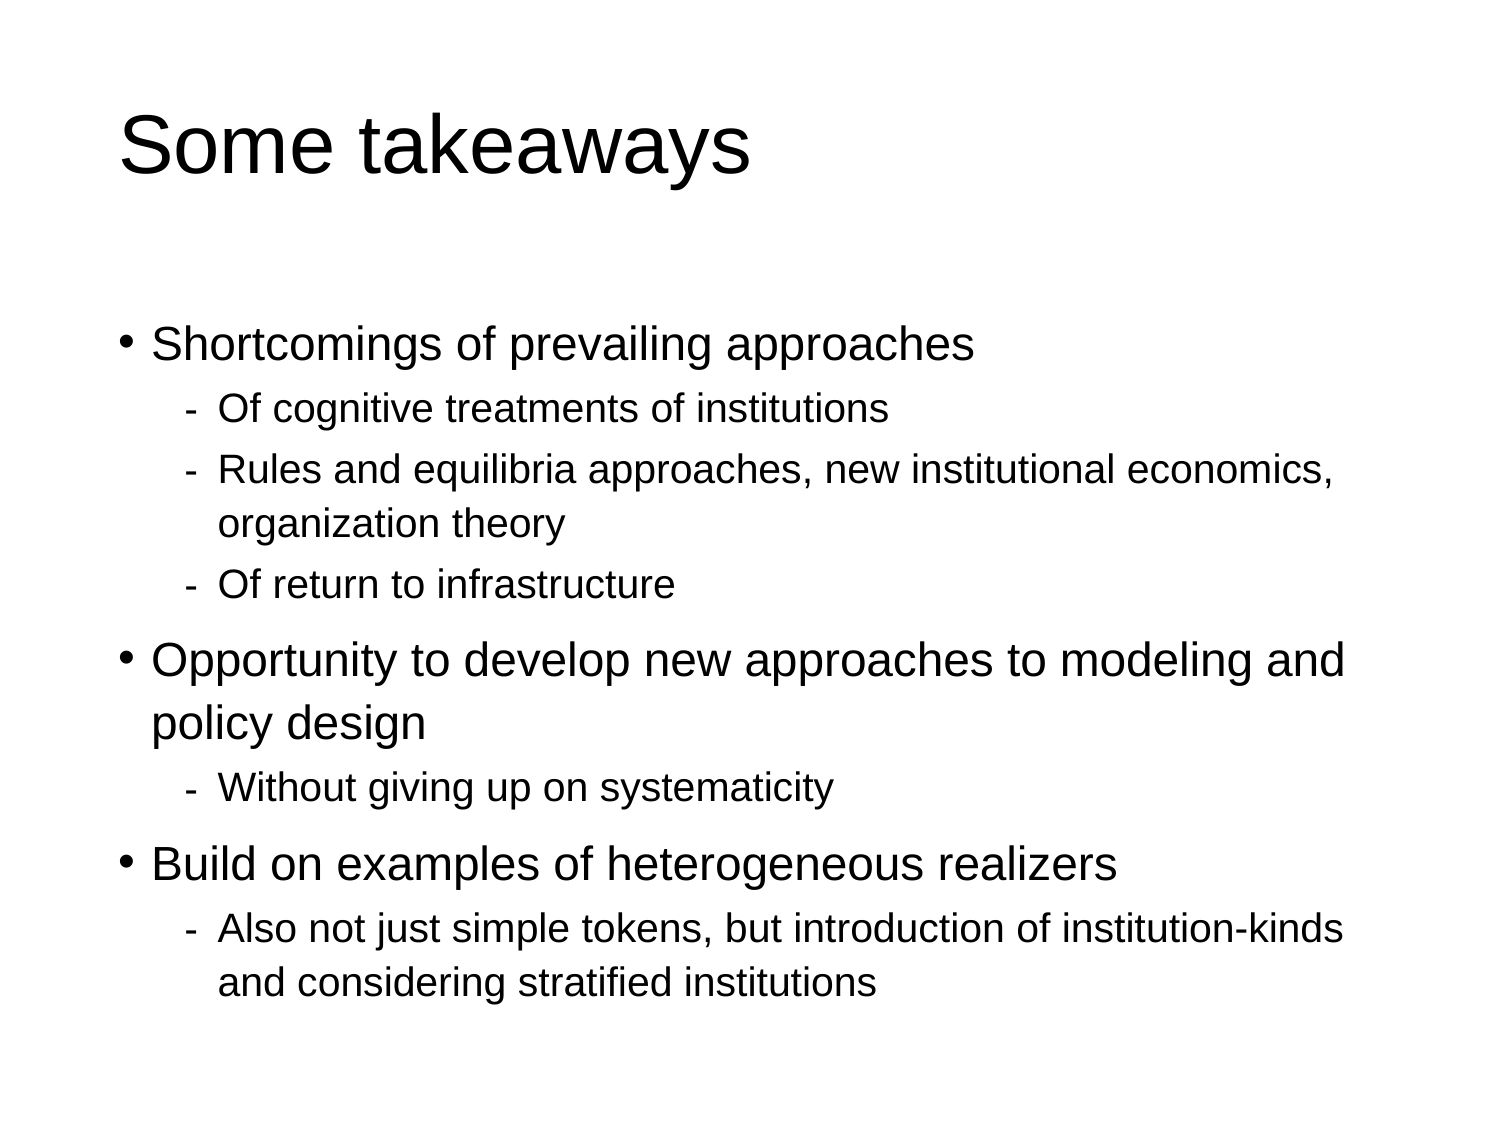

# Some takeaways
Shortcomings of prevailing approaches
Of cognitive treatments of institutions
Rules and equilibria approaches, new institutional economics, organization theory
Of return to infrastructure
Opportunity to develop new approaches to modeling and policy design
Without giving up on systematicity
Build on examples of heterogeneous realizers
Also not just simple tokens, but introduction of institution-kinds and considering stratified institutions